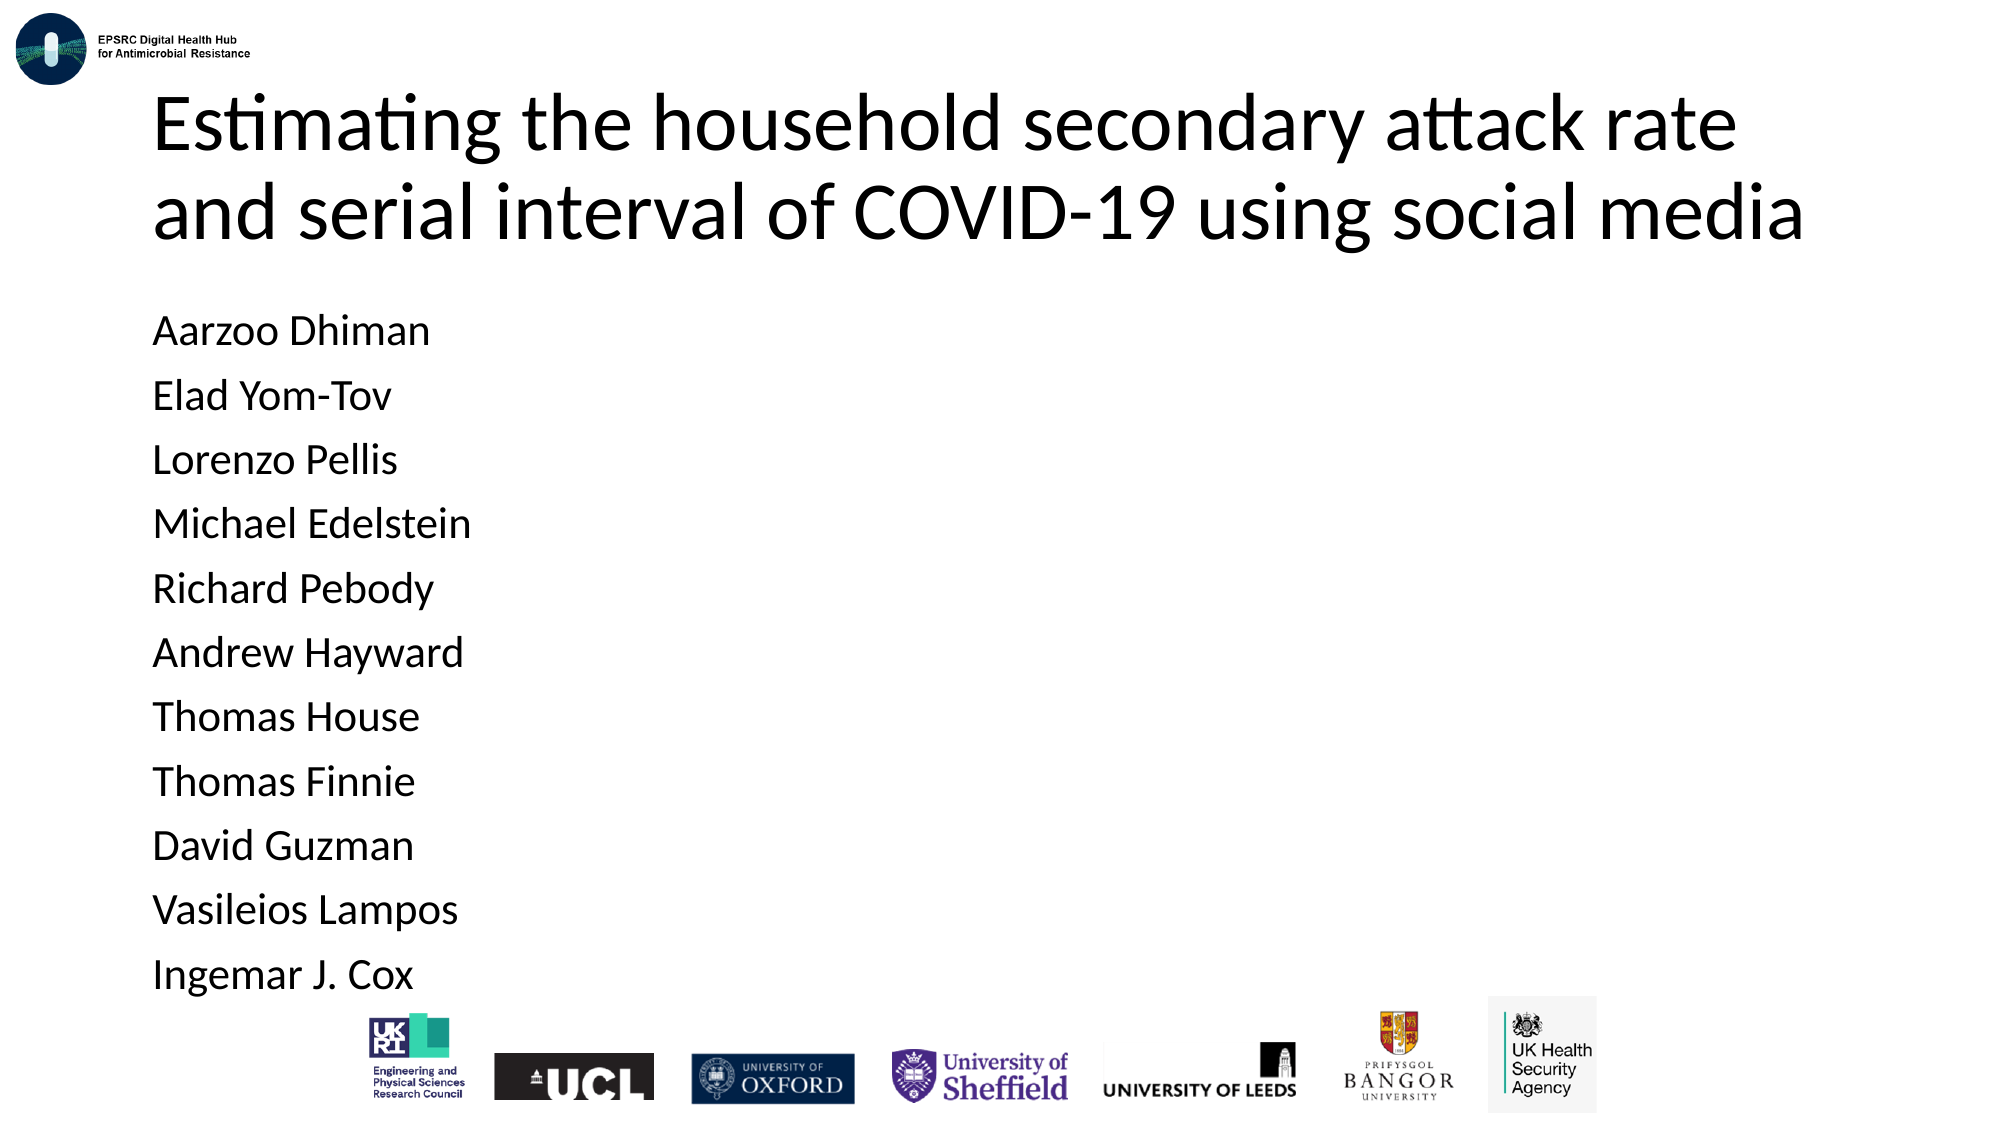

# Estimating the household secondary attack rate and serial interval of COVID-19 using social media
Aarzoo Dhiman
Elad Yom-Tov
Lorenzo Pellis
Michael Edelstein
Richard Pebody
Andrew Hayward
Thomas House
Thomas Finnie
David Guzman
Vasileios Lampos
Ingemar J. Cox